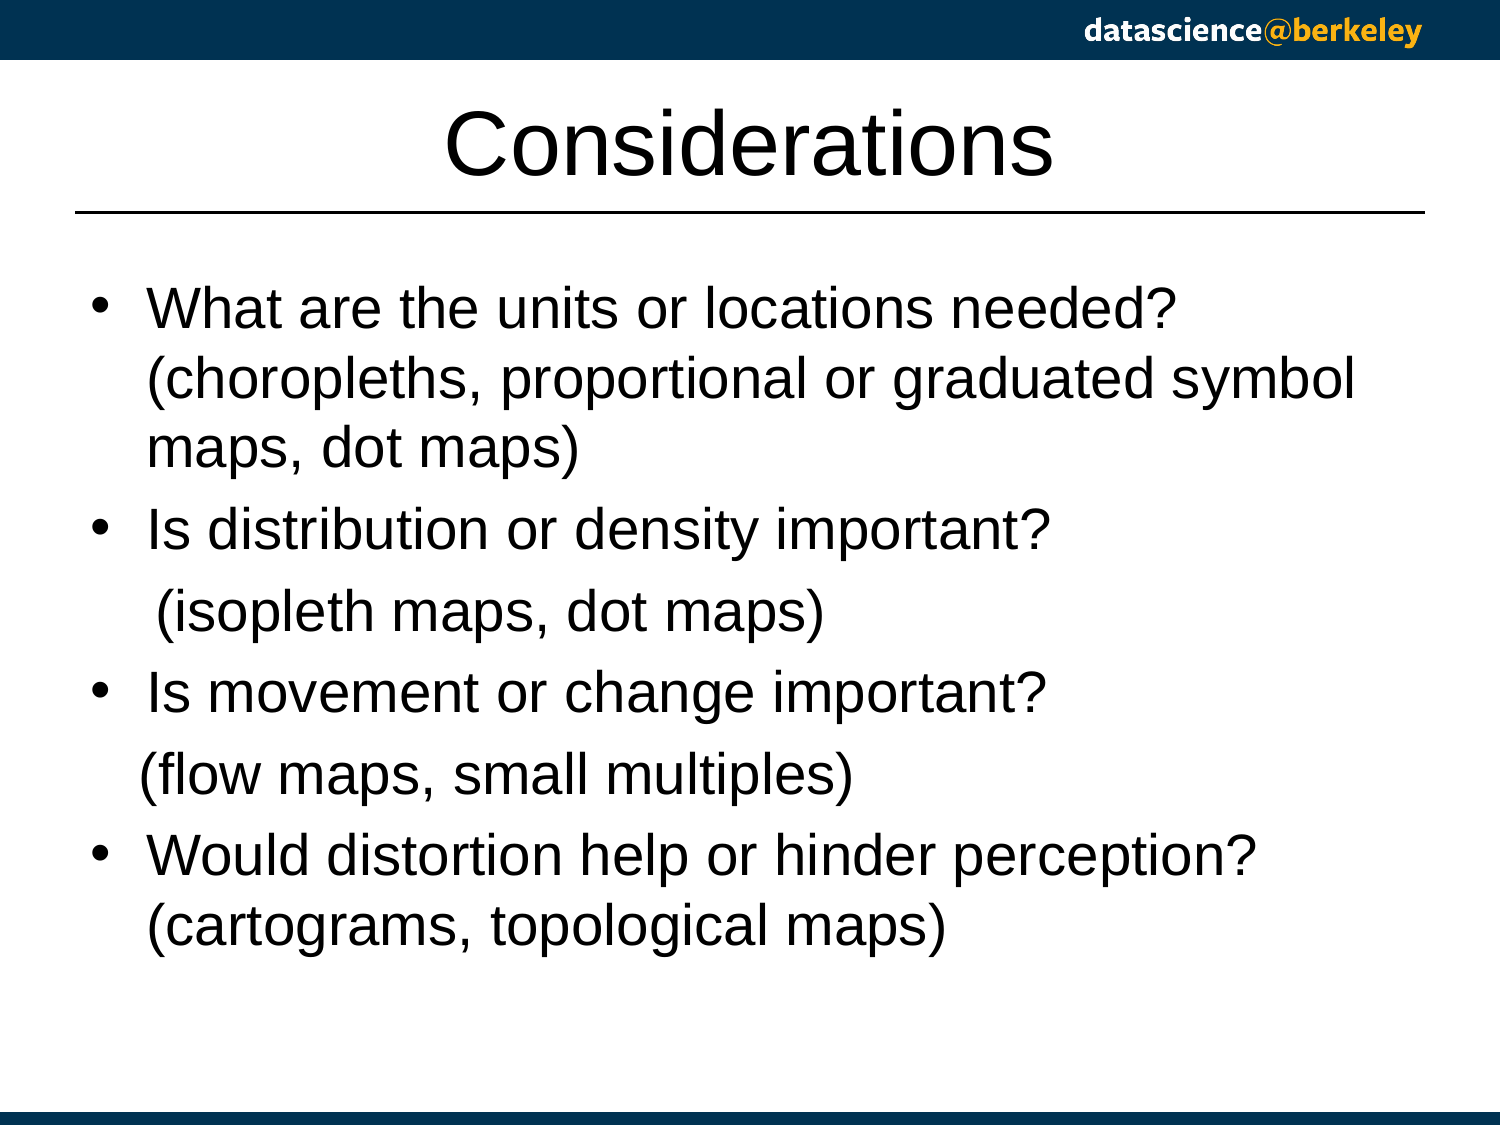

# Considerations
What are the units or locations needed? (choropleths, proportional or graduated symbol maps, dot maps)
Is distribution or density important?
    (isopleth maps, dot maps)
Is movement or change important?
   (flow maps, small multiples)
Would distortion help or hinder perception? (cartograms, topological maps)